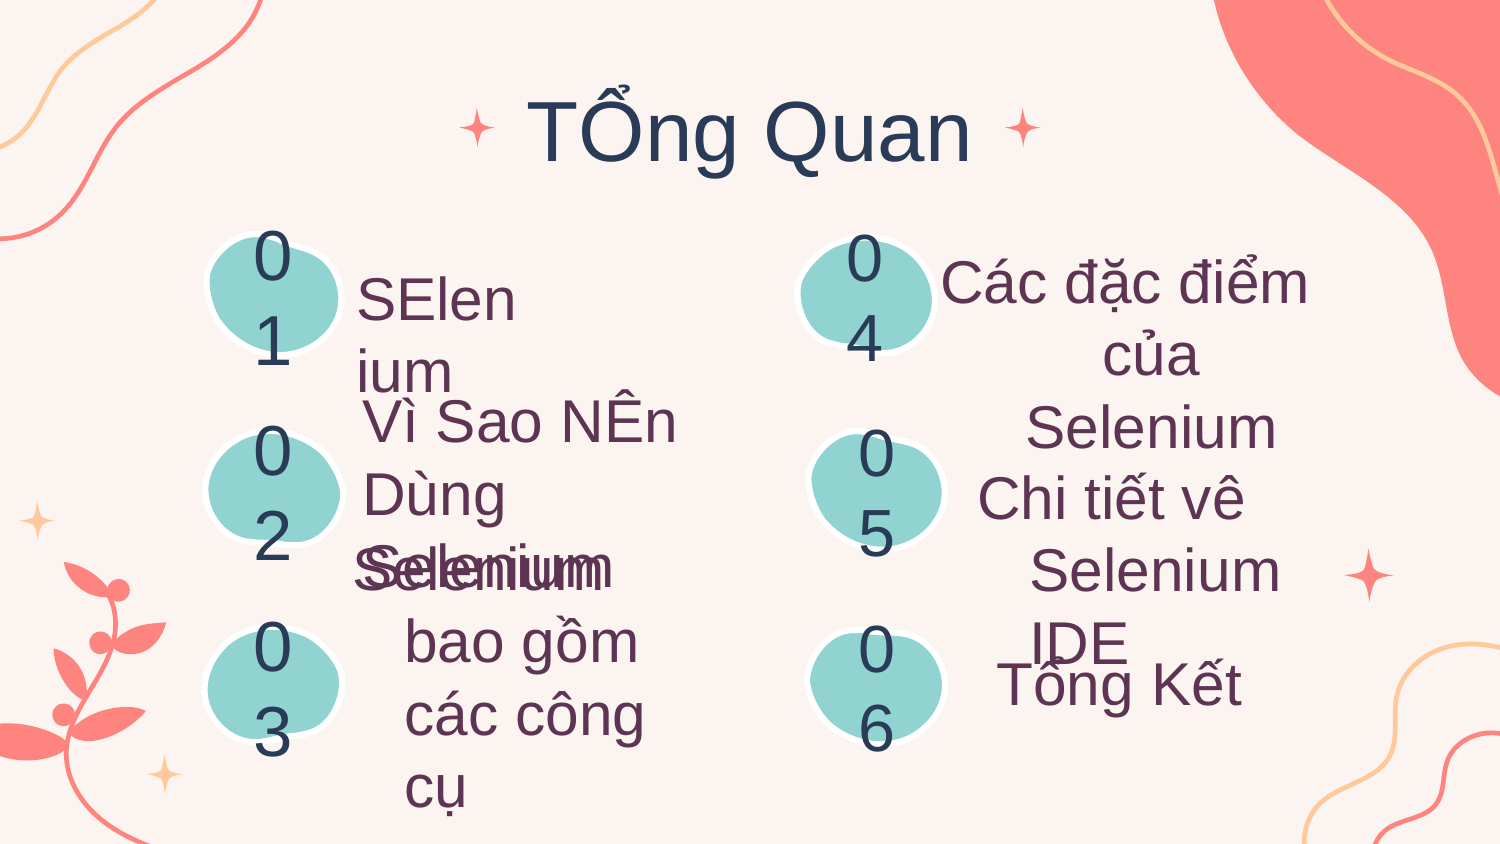

# TỔng Quan

 SElenium
Các đặc điểm của Selenium

01
04

Vì Sao NÊn Dùng Selenium
Chi tiết vê Selenium IDE
02
05

Tổng Kết
Selenium bao gồm các công cụ
03
06